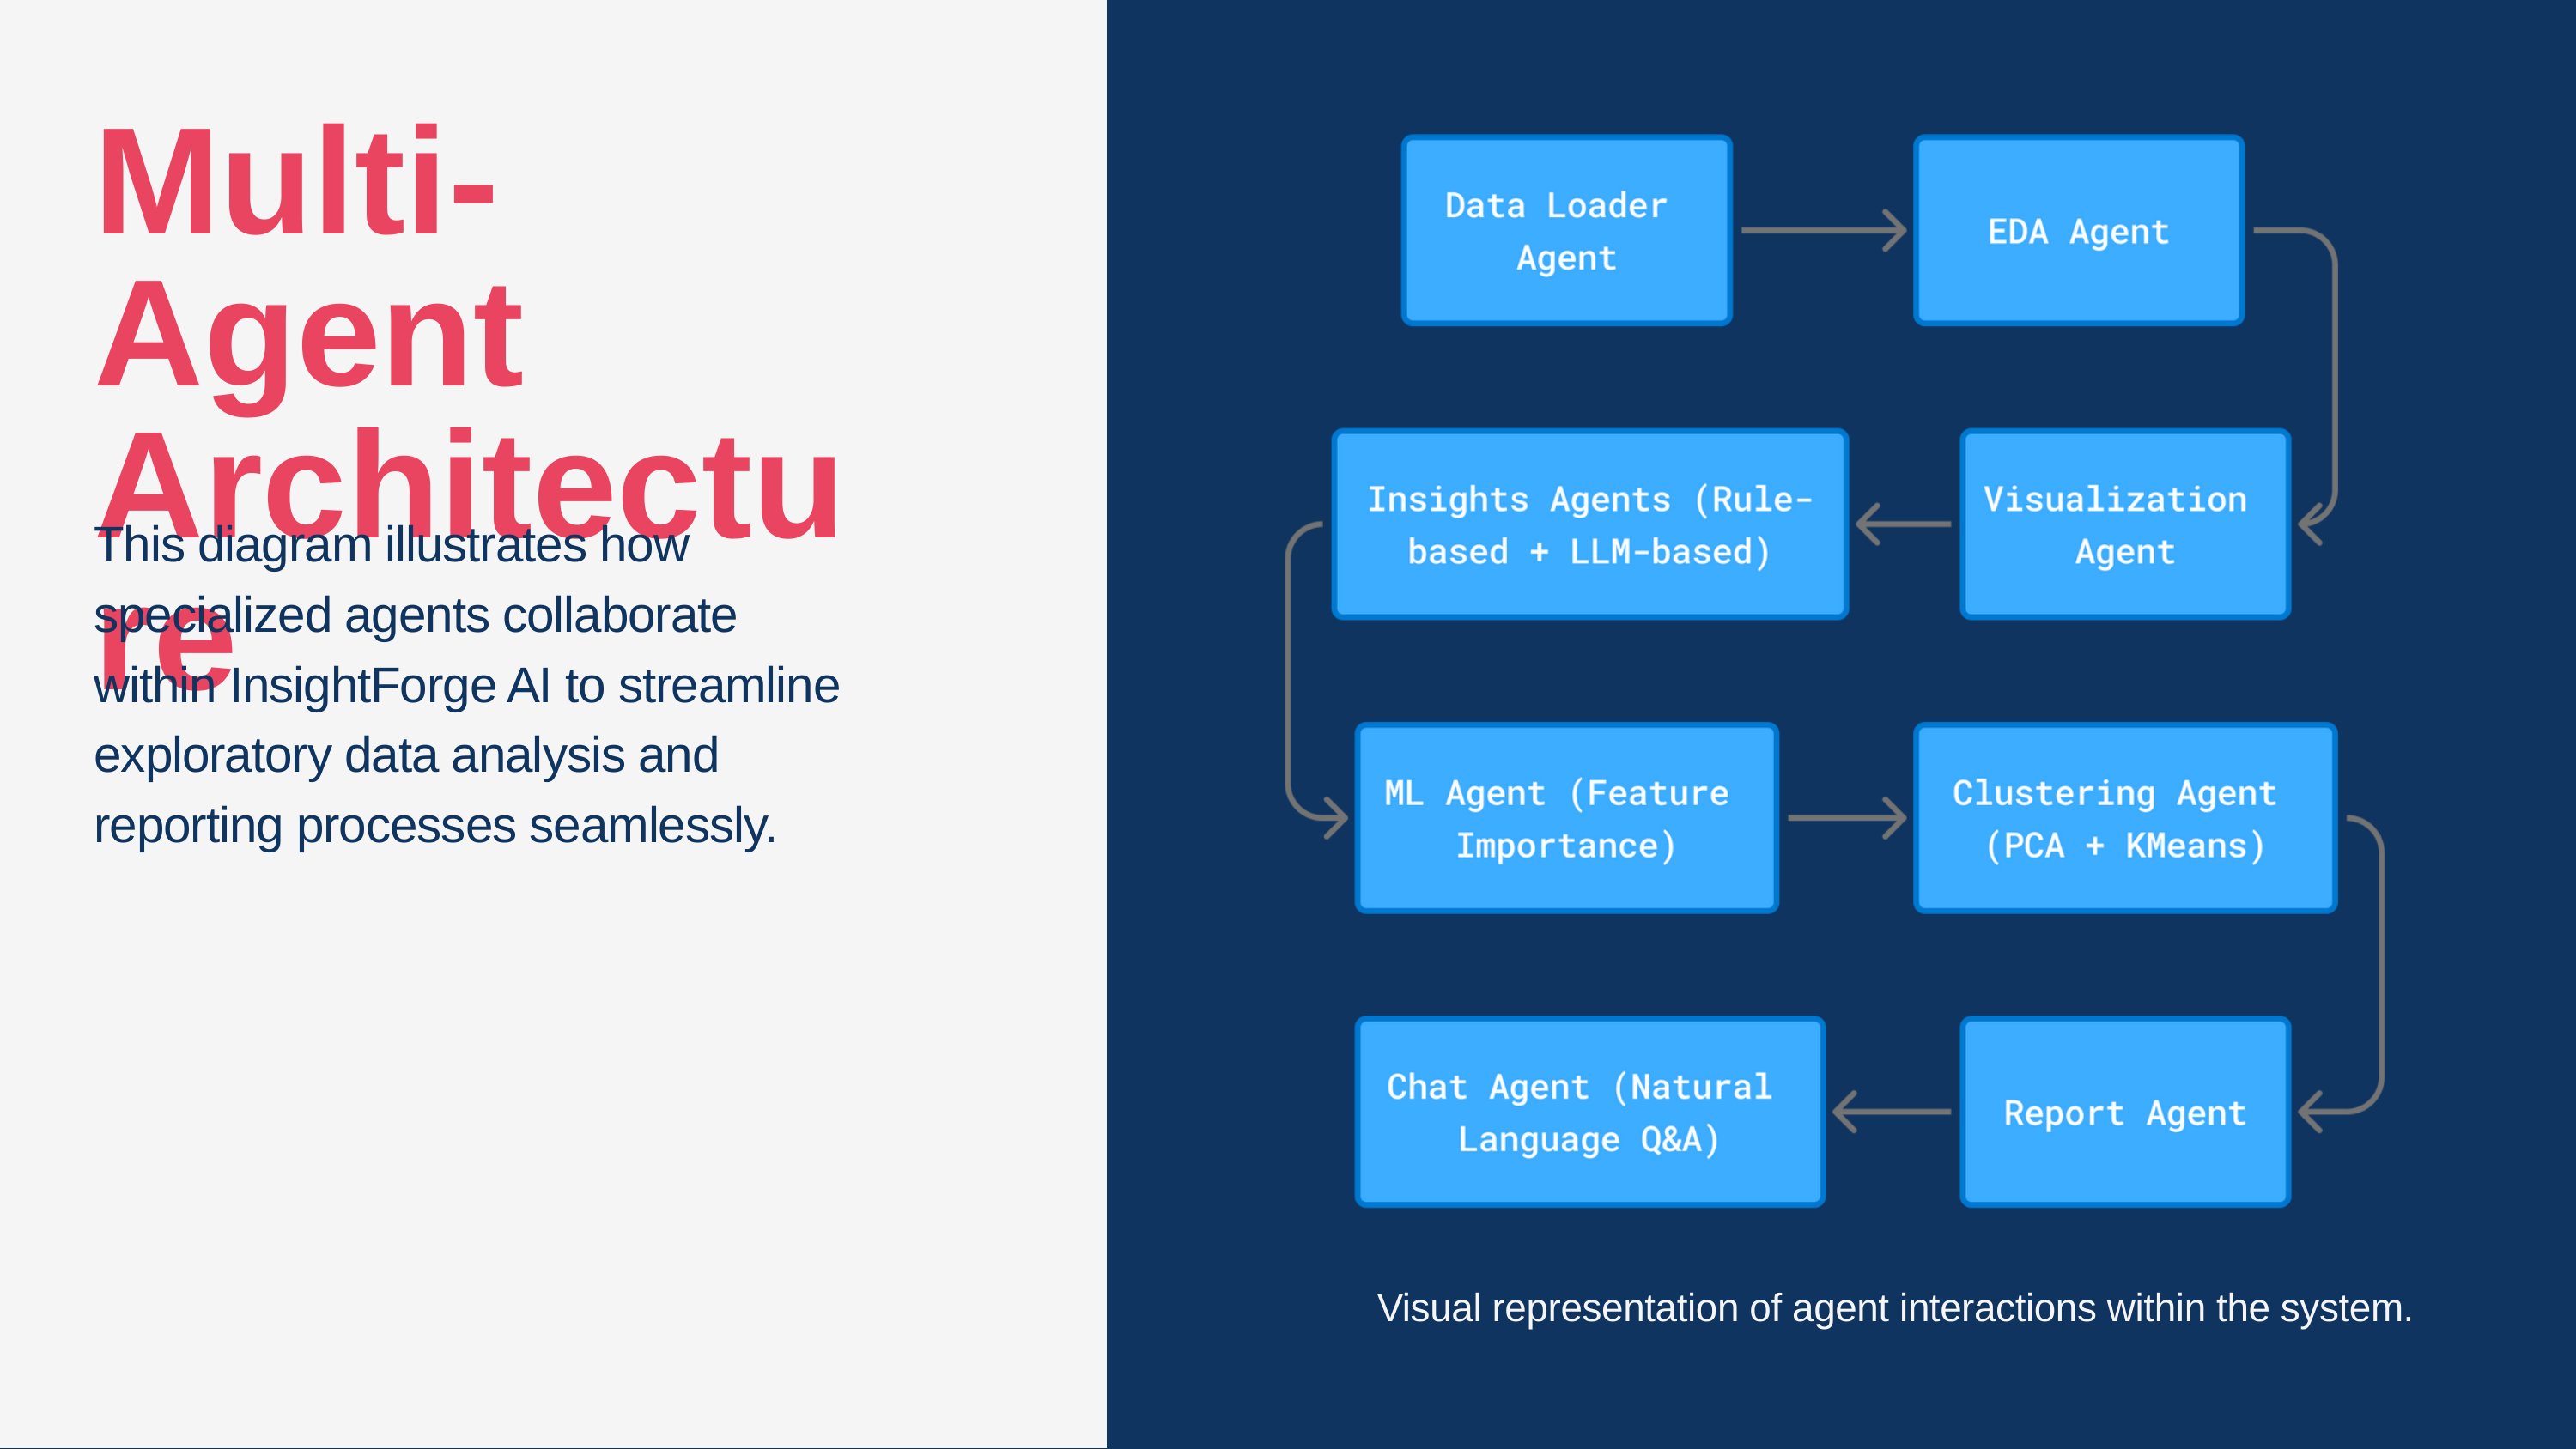

Multi-Agent Architecture
This diagram illustrates how specialized agents collaborate within InsightForge AI to streamline exploratory data analysis and reporting processes seamlessly.

Visual representation of agent interactions within the system.